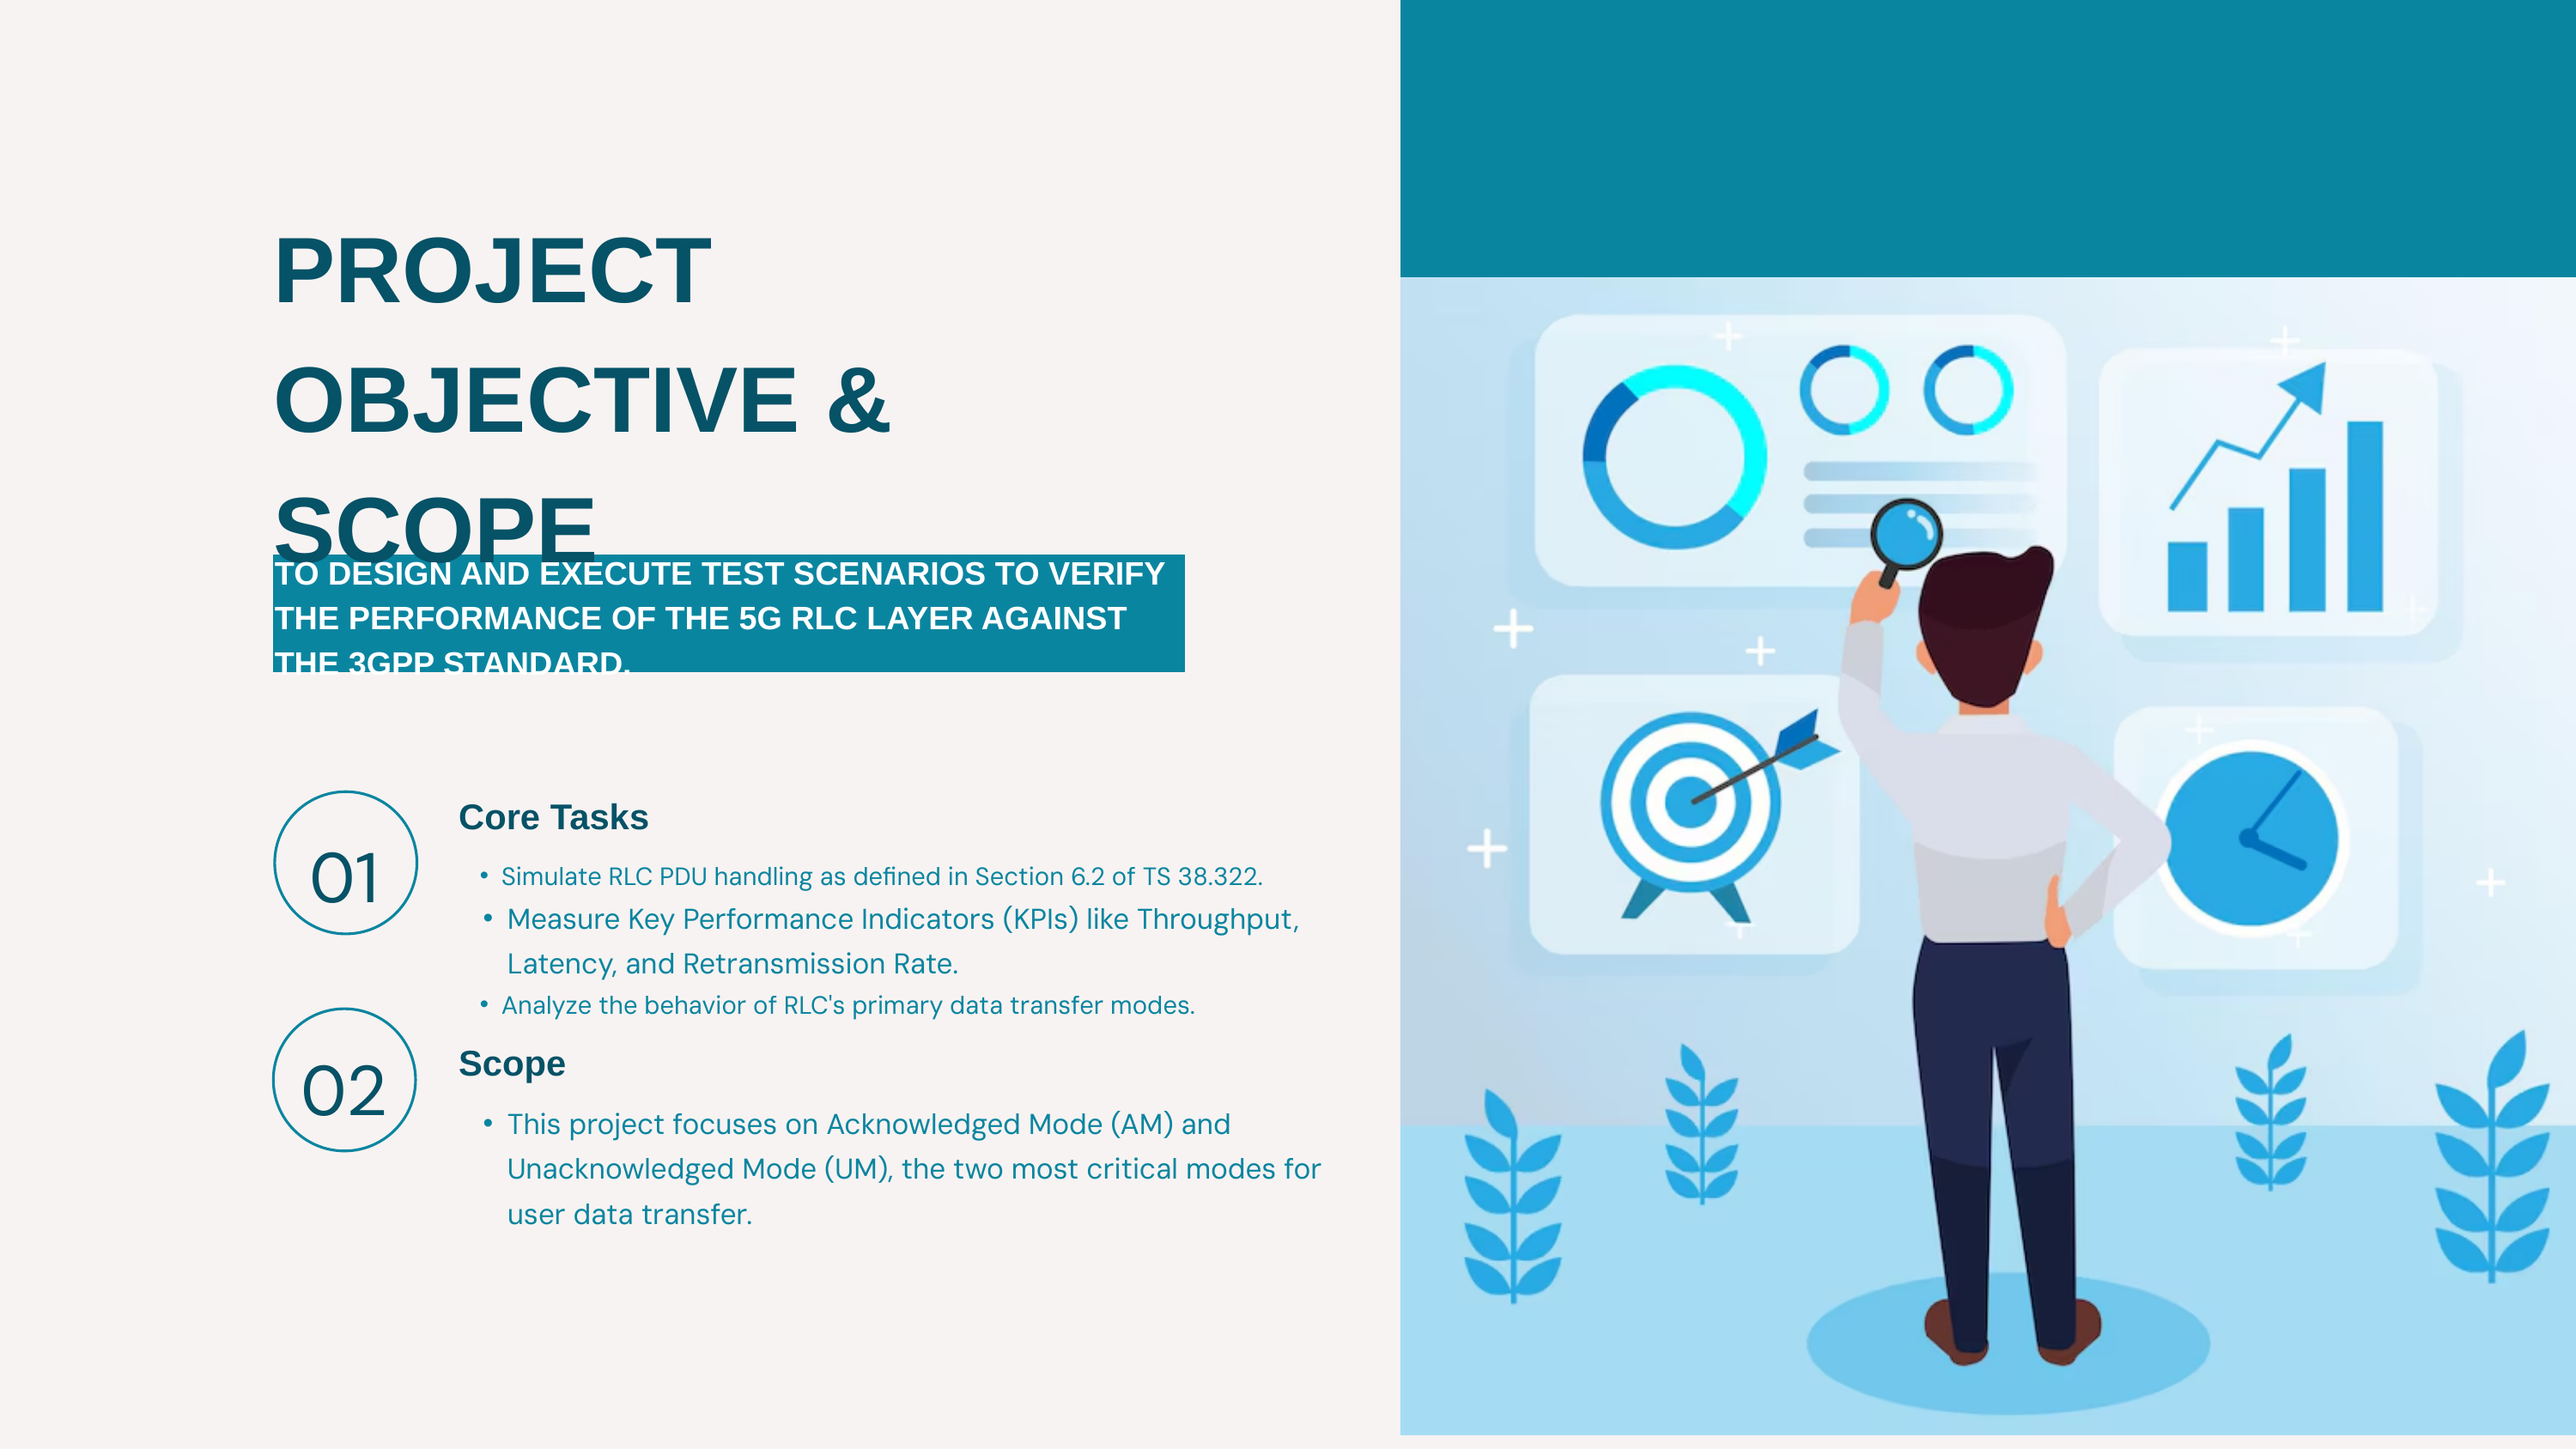

PROJECT OBJECTIVE & SCOPE

TO DESIGN AND EXECUTE TEST SCENARIOS TO VERIFY THE PERFORMANCE OF THE 5G RLC LAYER AGAINST THE 3GPP STANDARD.

Core Tasks

01
Simulate RLC PDU handling as defined in Section 6.2 of TS 38.322.
Measure Key Performance Indicators (KPIs) like Throughput, Latency, and Retransmission Rate.
Analyze the behavior of RLC's primary data transfer modes.

02
Scope
This project focuses on Acknowledged Mode (AM) and Unacknowledged Mode (UM), the two most critical modes for user data transfer.